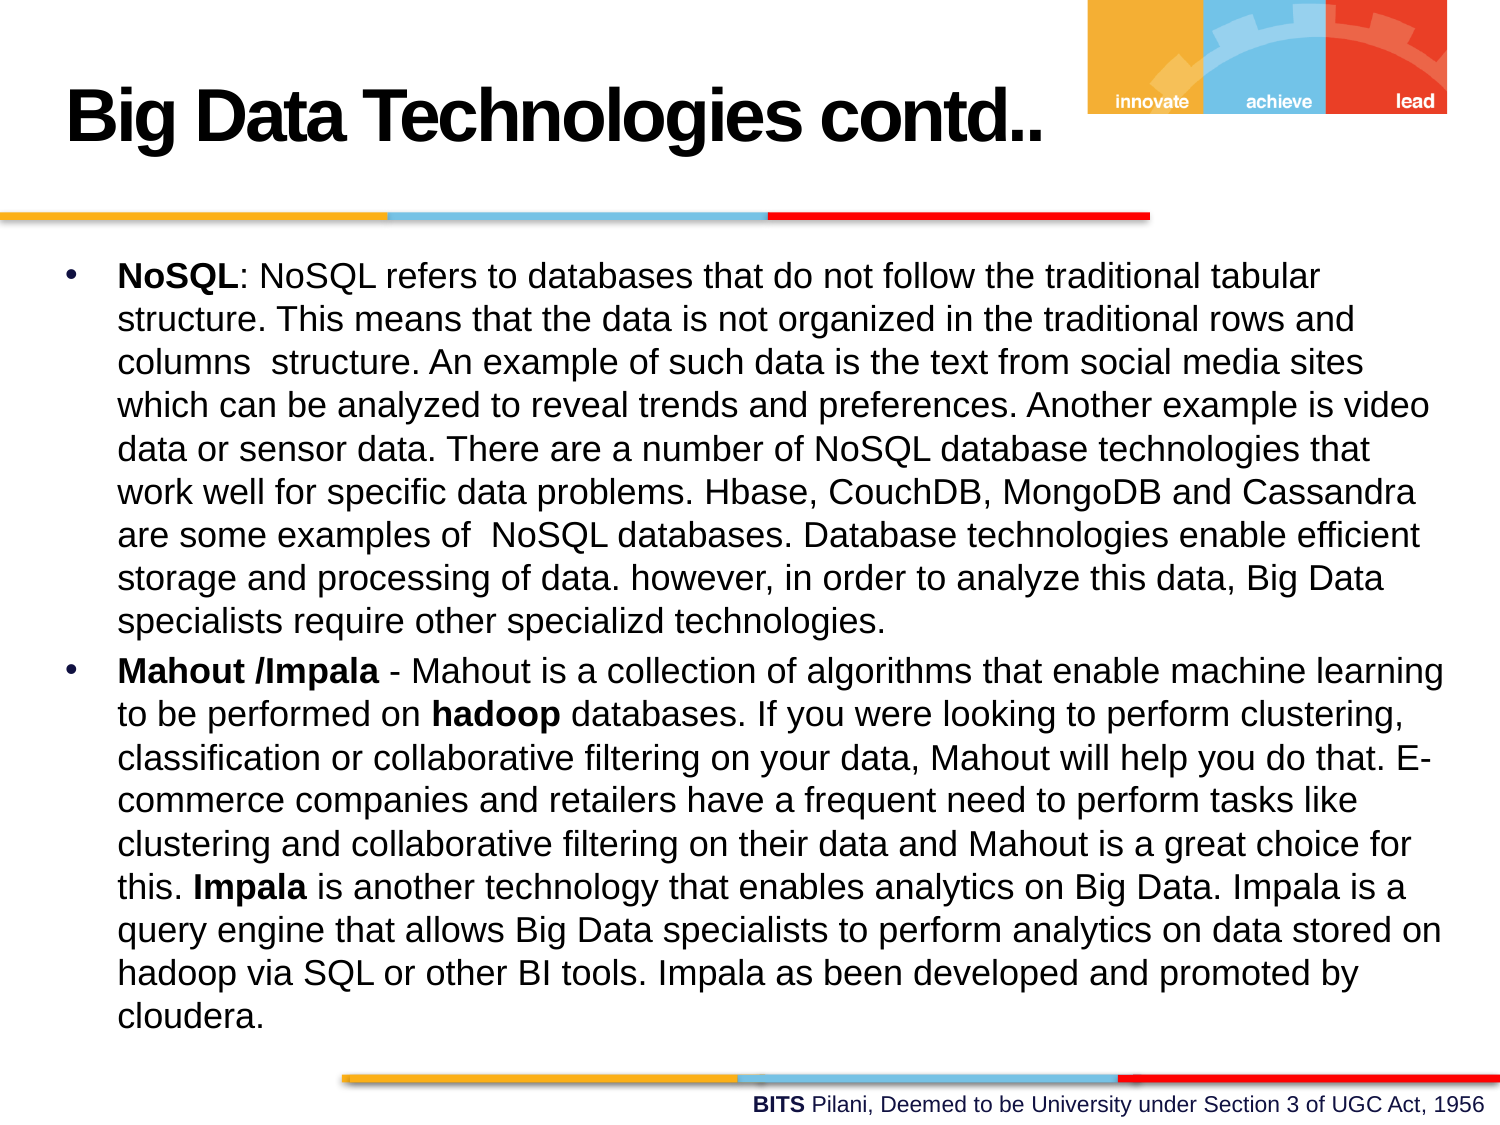

Big Data Technologies contd..
NoSQL: NoSQL refers to databases that do not follow the traditional tabular structure. This means that the data is not organized in the traditional rows and columns  structure. An example of such data is the text from social media sites which can be analyzed to reveal trends and preferences. Another example is video data or sensor data. There are a number of NoSQL database technologies that work well for specific data problems. Hbase, CouchDB, MongoDB and Cassandra are some examples of  NoSQL databases. Database technologies enable efficient storage and processing of data. however, in order to analyze this data, Big Data specialists require other specializd technologies.
Mahout /Impala - Mahout is a collection of algorithms that enable machine learning to be performed on hadoop databases. If you were looking to perform clustering, classification or collaborative filtering on your data, Mahout will help you do that. E-commerce companies and retailers have a frequent need to perform tasks like clustering and collaborative filtering on their data and Mahout is a great choice for this. Impala is another technology that enables analytics on Big Data. Impala is a query engine that allows Big Data specialists to perform analytics on data stored on hadoop via SQL or other BI tools. Impala as been developed and promoted by cloudera.